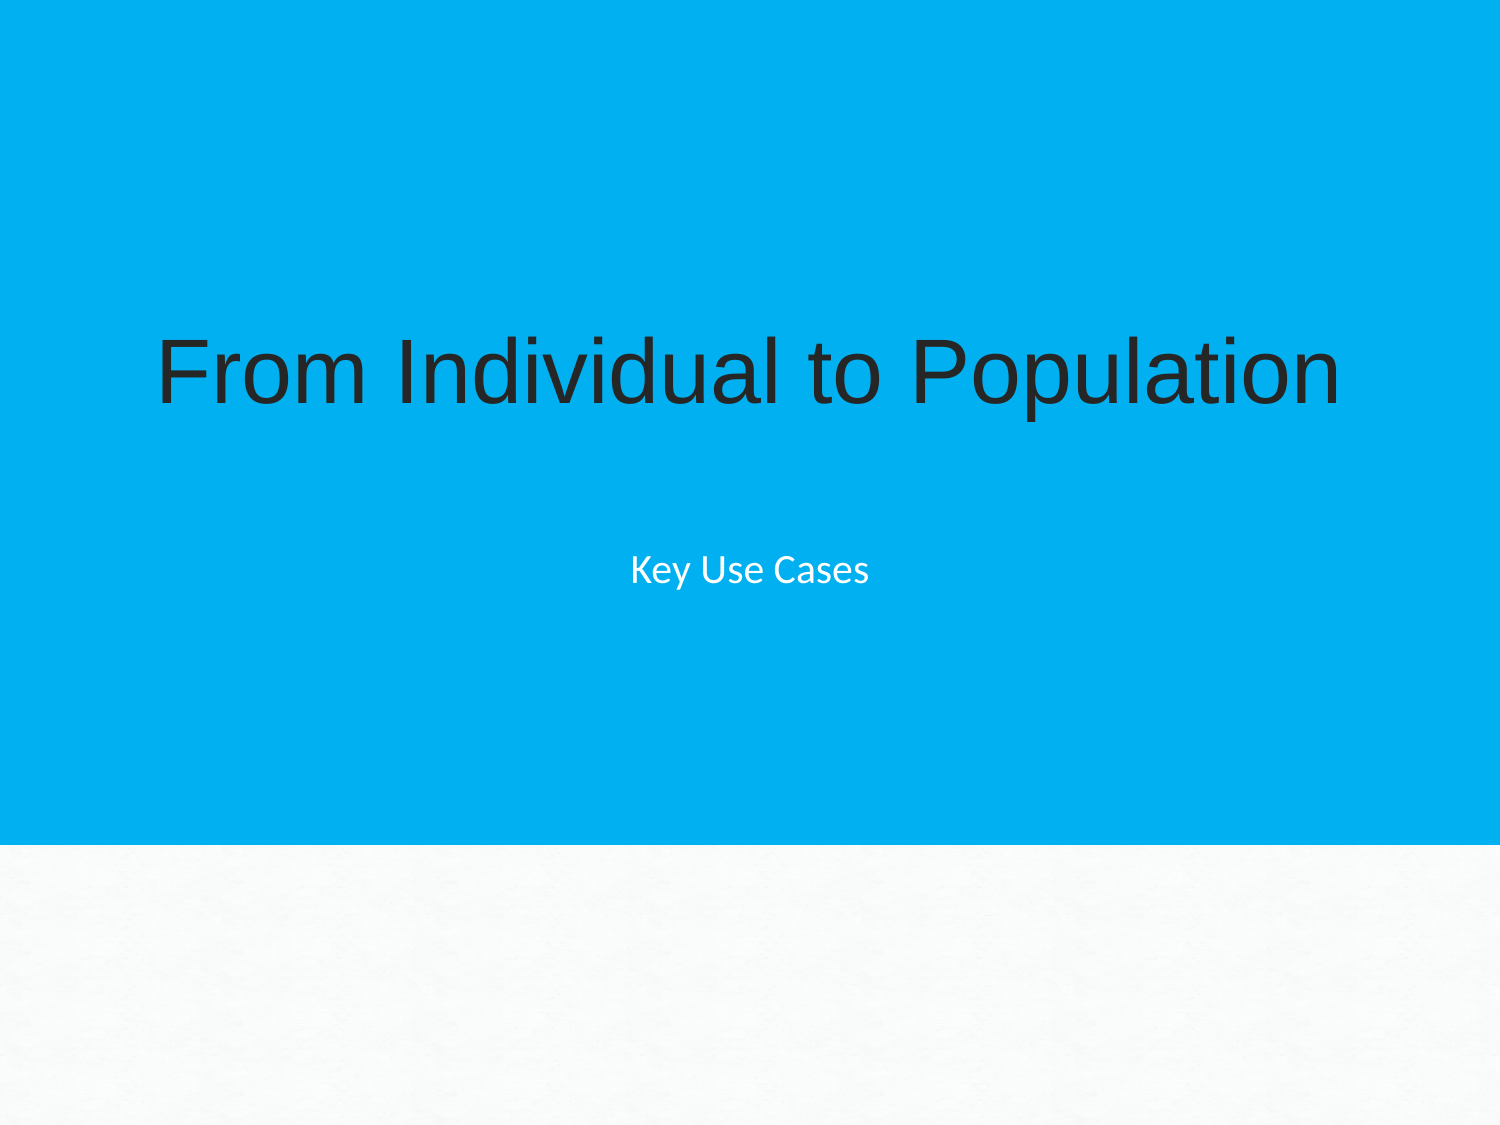

# From Individual to Population
Key Use Cases
18